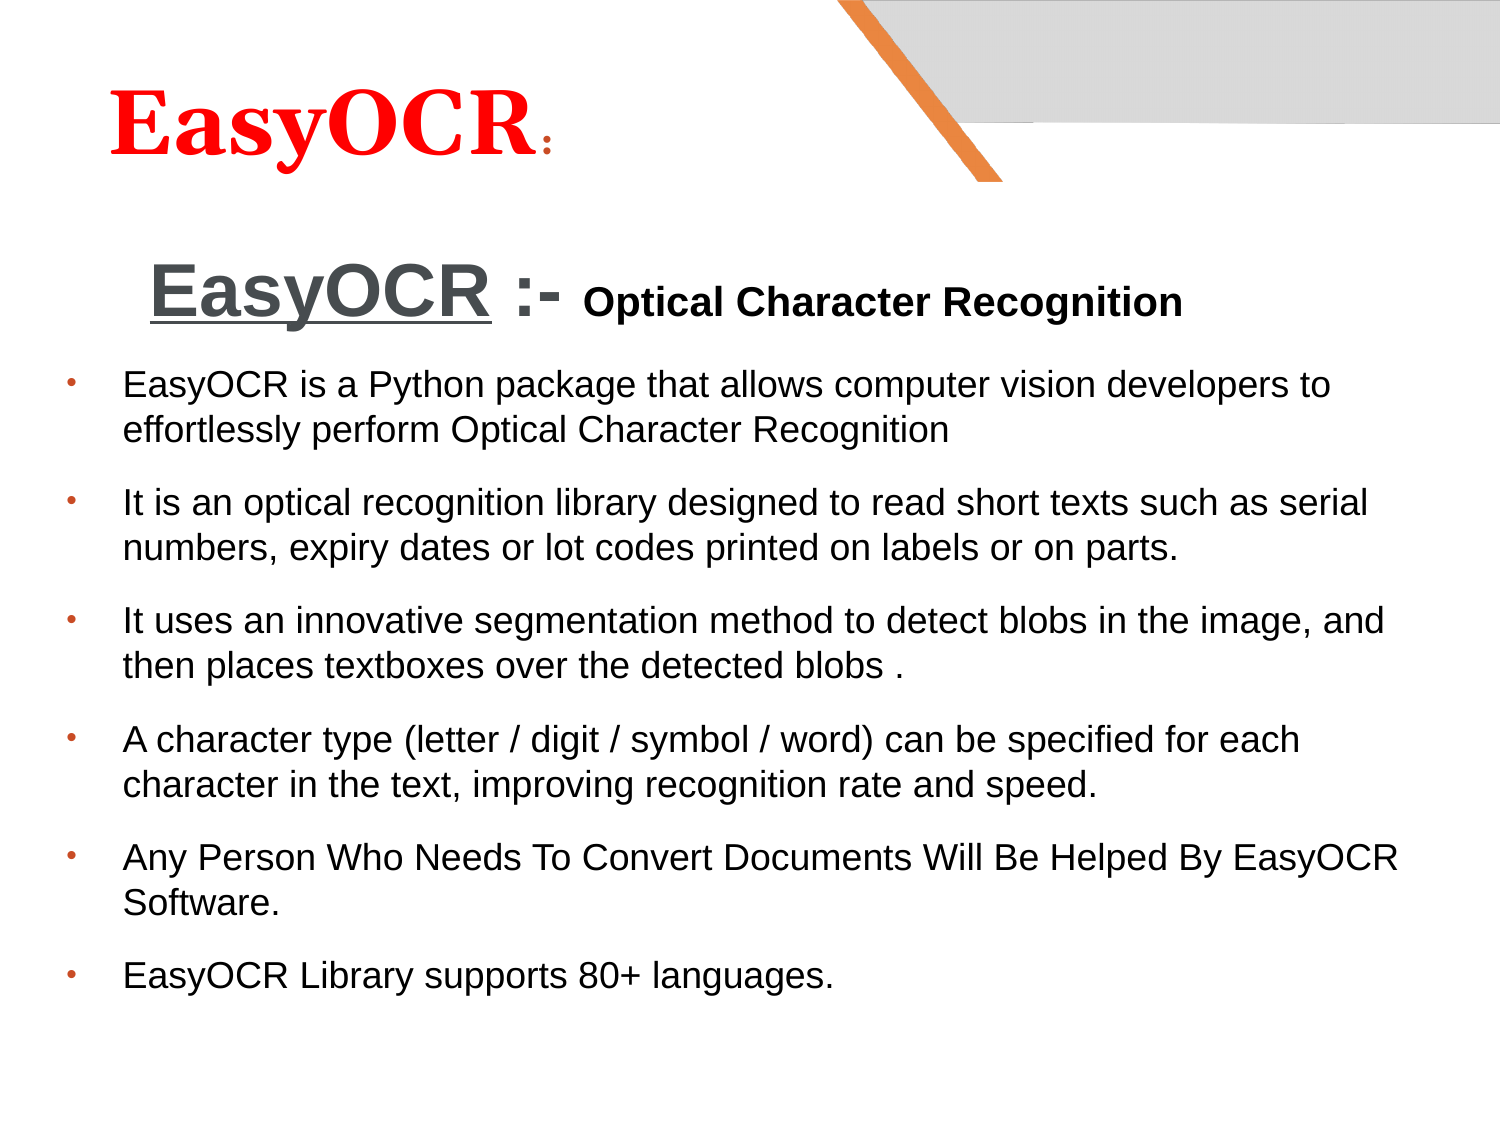

# EasyOCR:
    EasyOCR :- Optical Character Recognition
EasyOCR is a Python package that allows computer vision developers to effortlessly perform Optical Character Recognition
It is an optical recognition library designed to read short texts such as serial numbers, expiry dates or lot codes printed on labels or on parts.
It uses an innovative segmentation method to detect blobs in the image, and then places textboxes over the detected blobs .
A character type (letter / digit / symbol / word) can be specified for each character in the text, improving recognition rate and speed.
Any Person Who Needs To Convert Documents Will Be Helped By EasyOCR Software.
EasyOCR Library supports 80+ languages.